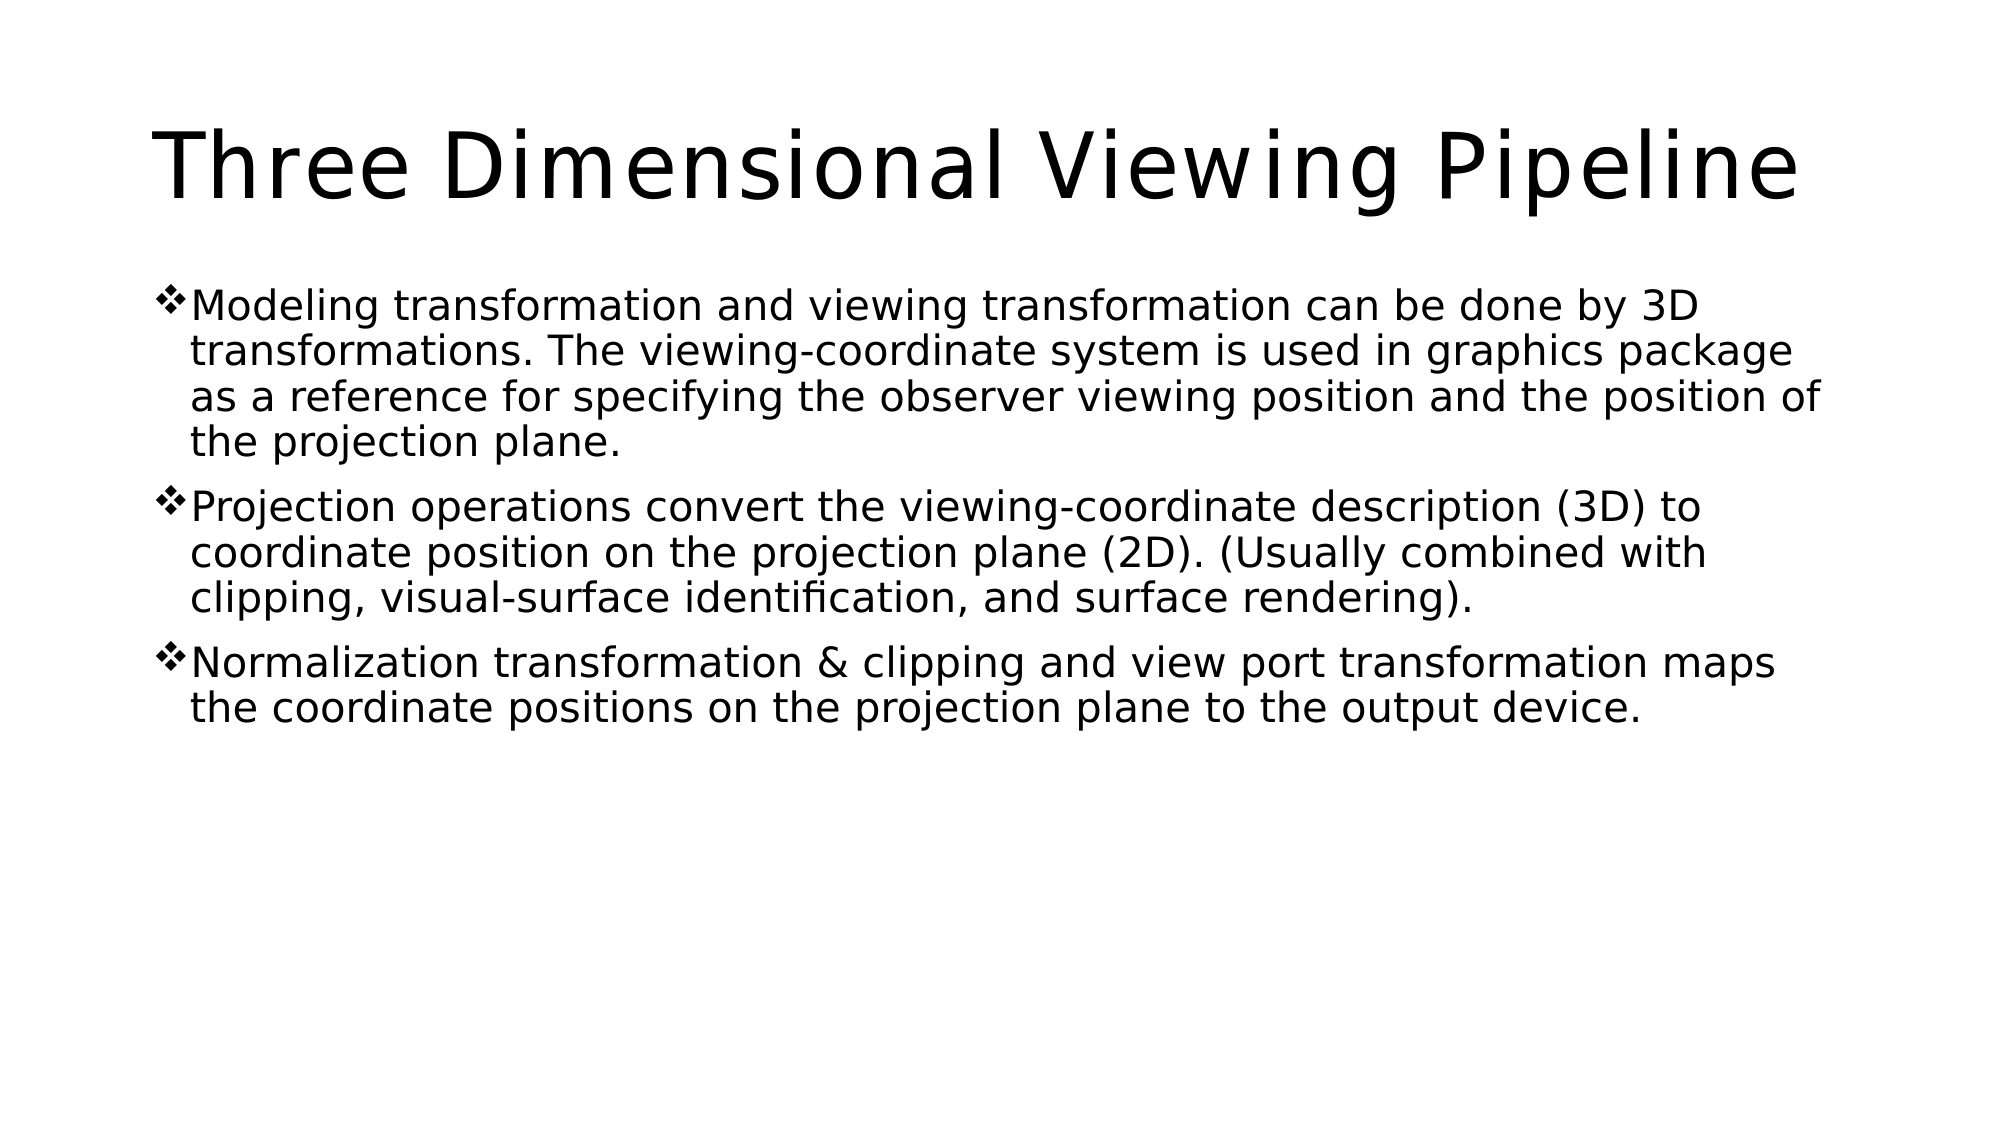

# Three Dimensional Viewing Pipeline
Modeling transformation and viewing transformation can be done by 3D transformations. The viewing-coordinate system is used in graphics package as a reference for specifying the observer viewing position and the position of the projection plane.
Projection operations convert the viewing-coordinate description (3D) to coordinate position on the projection plane (2D). (Usually combined with clipping, visual-surface identification, and surface rendering).
Normalization transformation & clipping and view port transformation maps the coordinate positions on the projection plane to the output device.